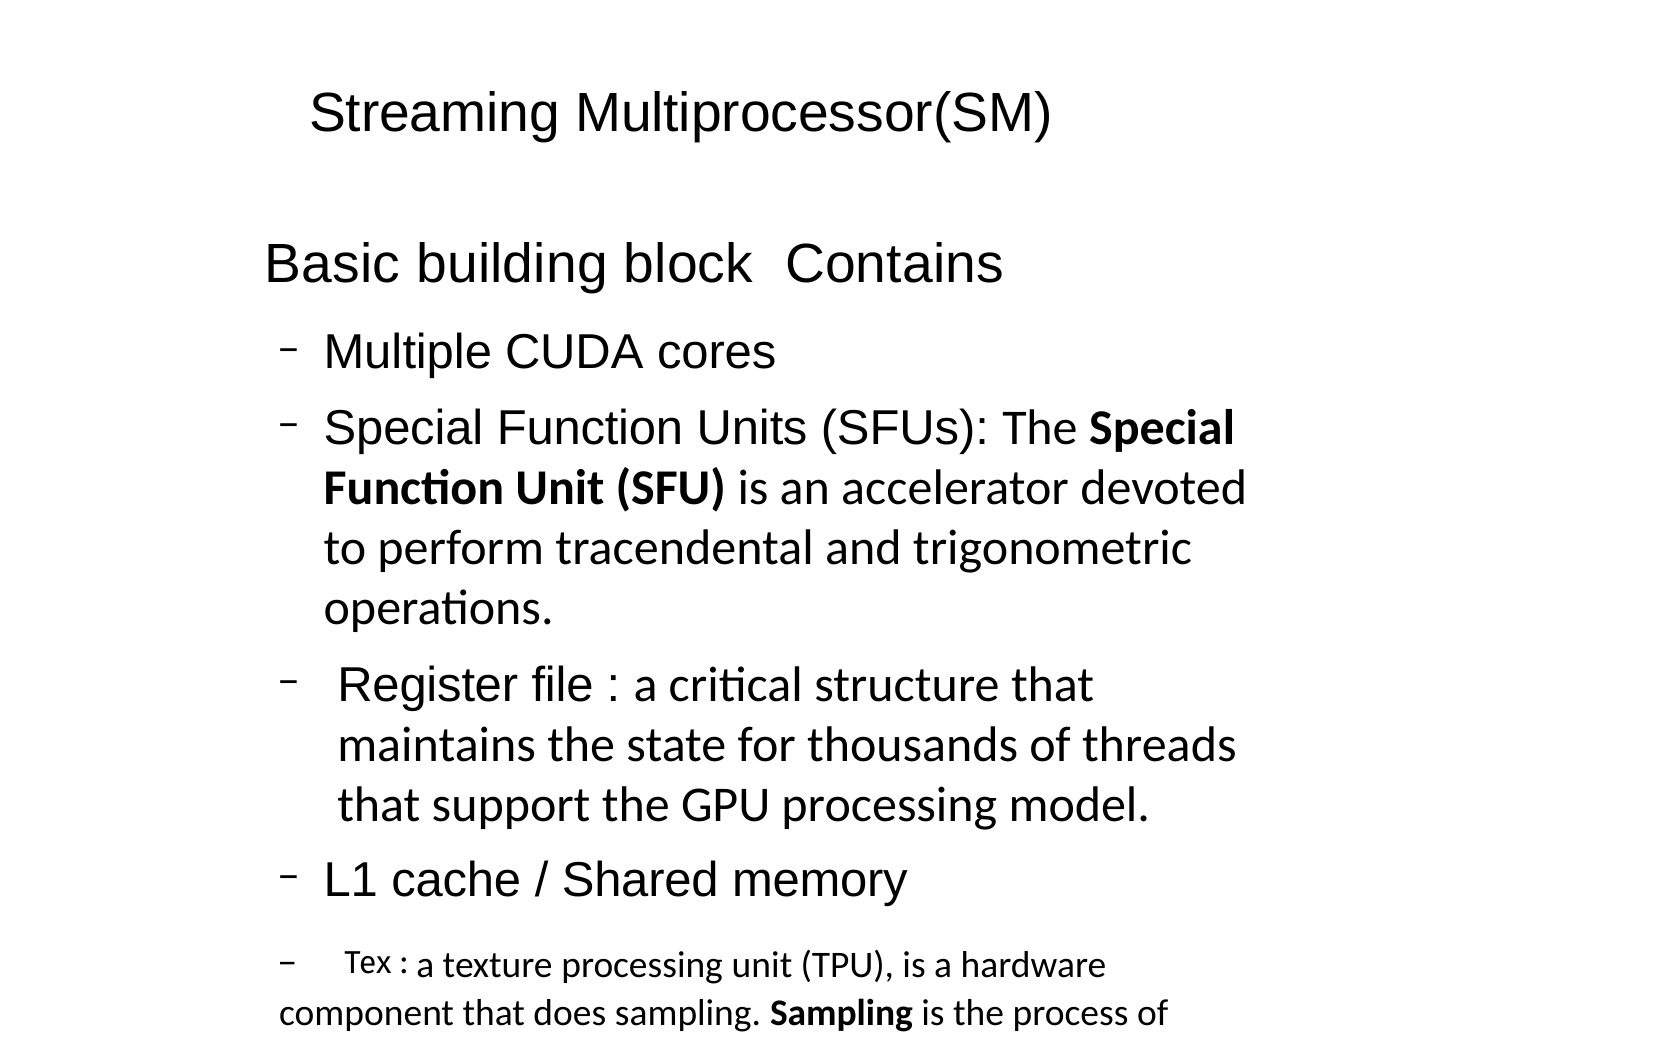

# Streaming Multiprocessor(SM)
Basic building block  Contains
Multiple CUDA cores
Special Function Units (SFUs): The Special Function Unit (SFU) is an accelerator devoted to perform tracendental and trigonometric operations.
Register file : a critical structure that maintains the state for thousands of threads that support the GPU processing model.
L1 cache / Shared memory
–	Tex : a texture processing unit (TPU), is a hardware component that does sampling. Sampling is the process of computing a color from an image texture and texture coordinates.